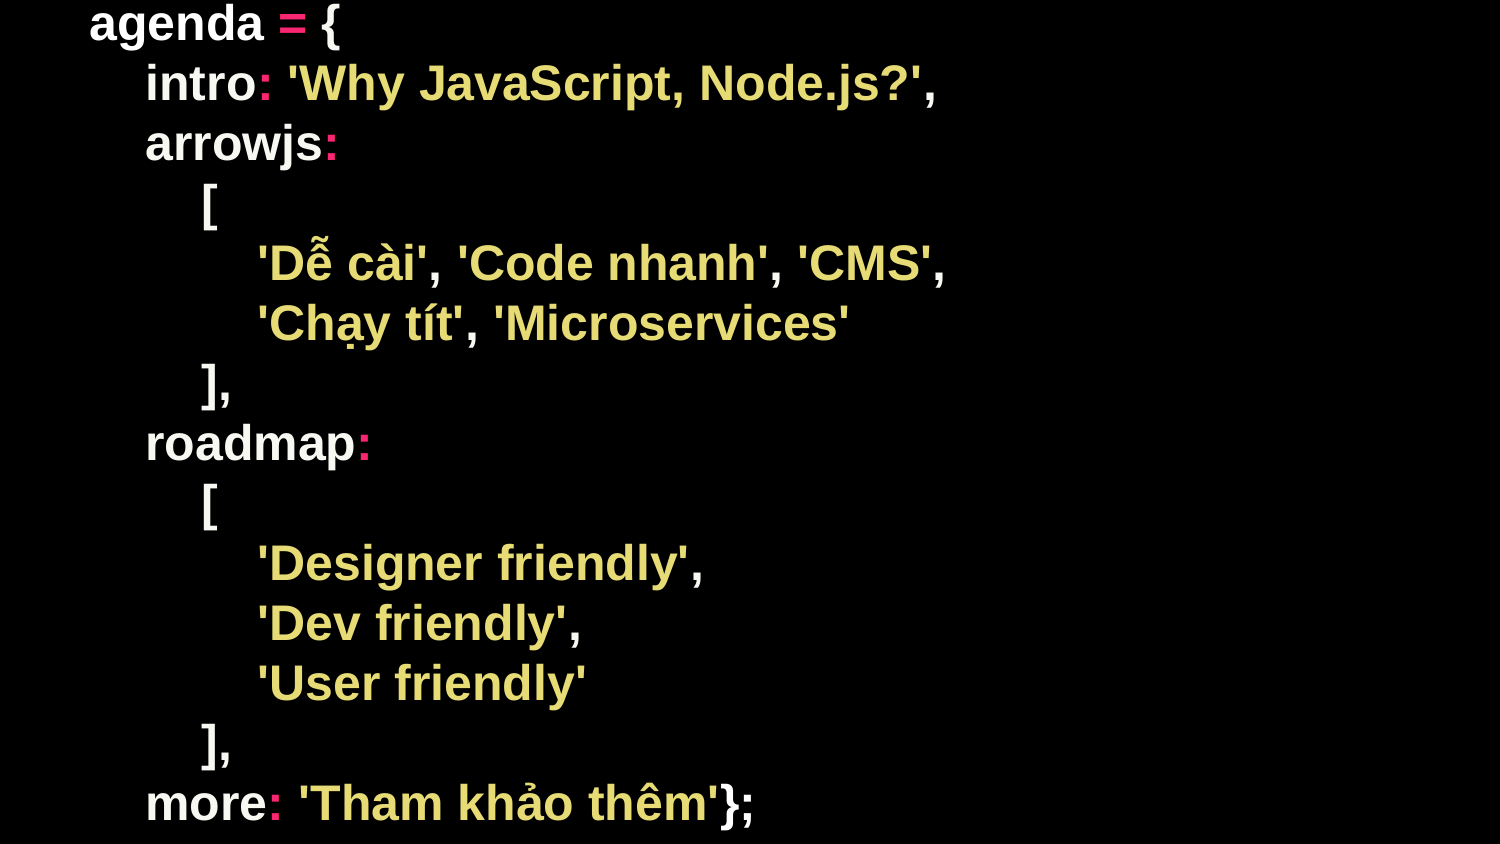

agenda = {
    intro: 'Why JavaScript, Node.js?',
    arrowjs:
        [
            'Dễ cài', 'Code nhanh', 'CMS',
            'Chạy tít', 'Microservices'
        ],
    roadmap:
        [
            'Designer friendly',
            'Dev friendly',
            'User friendly'
        ],
    more: 'Tham khảo thêm'};